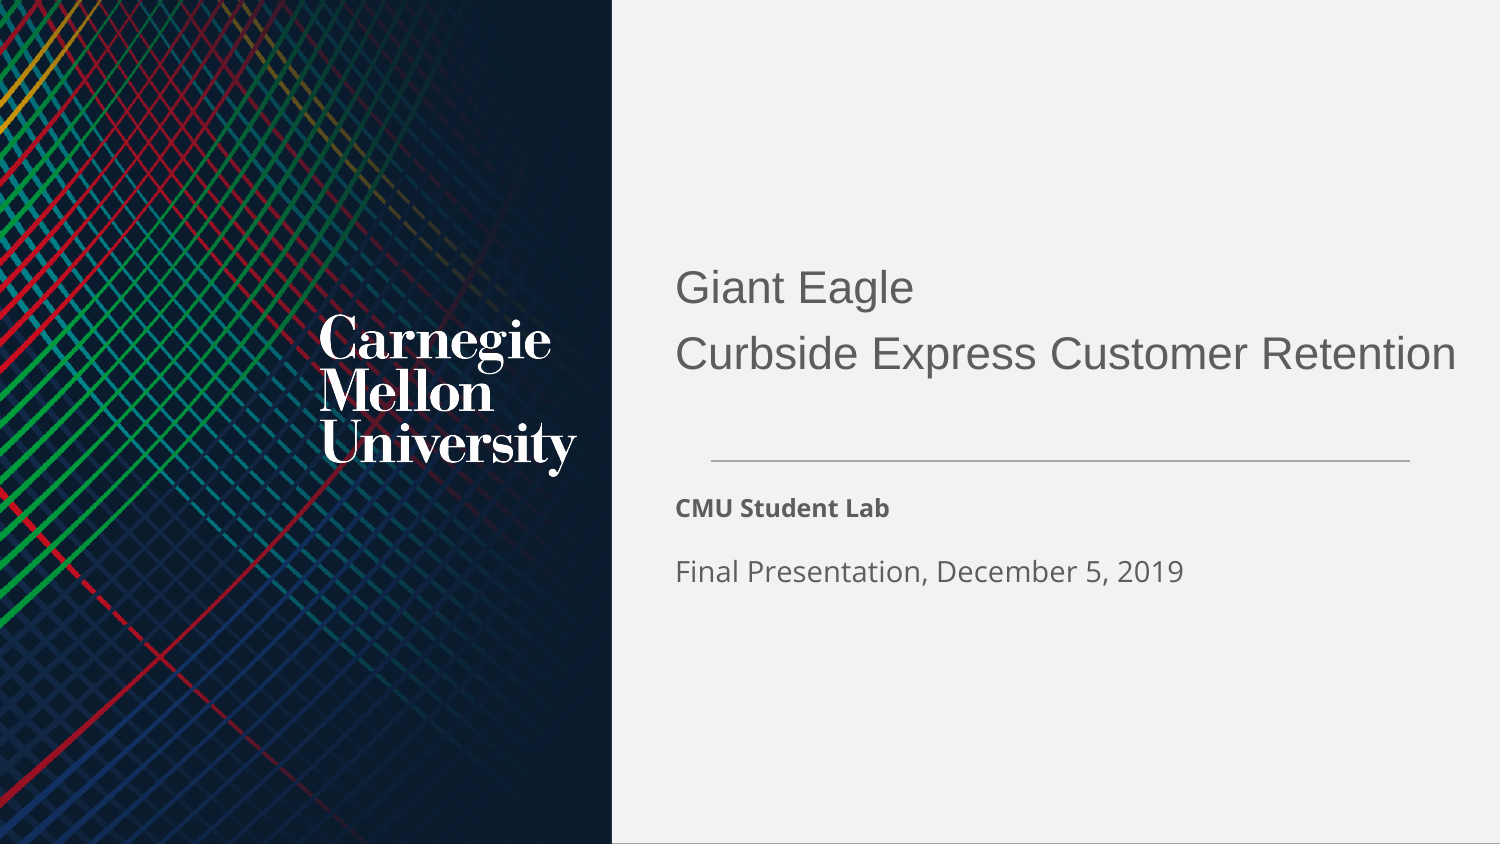

Giant Eagle
Curbside Express Customer Retention

CMU Student Lab
Final Presentation, December 5, 2019